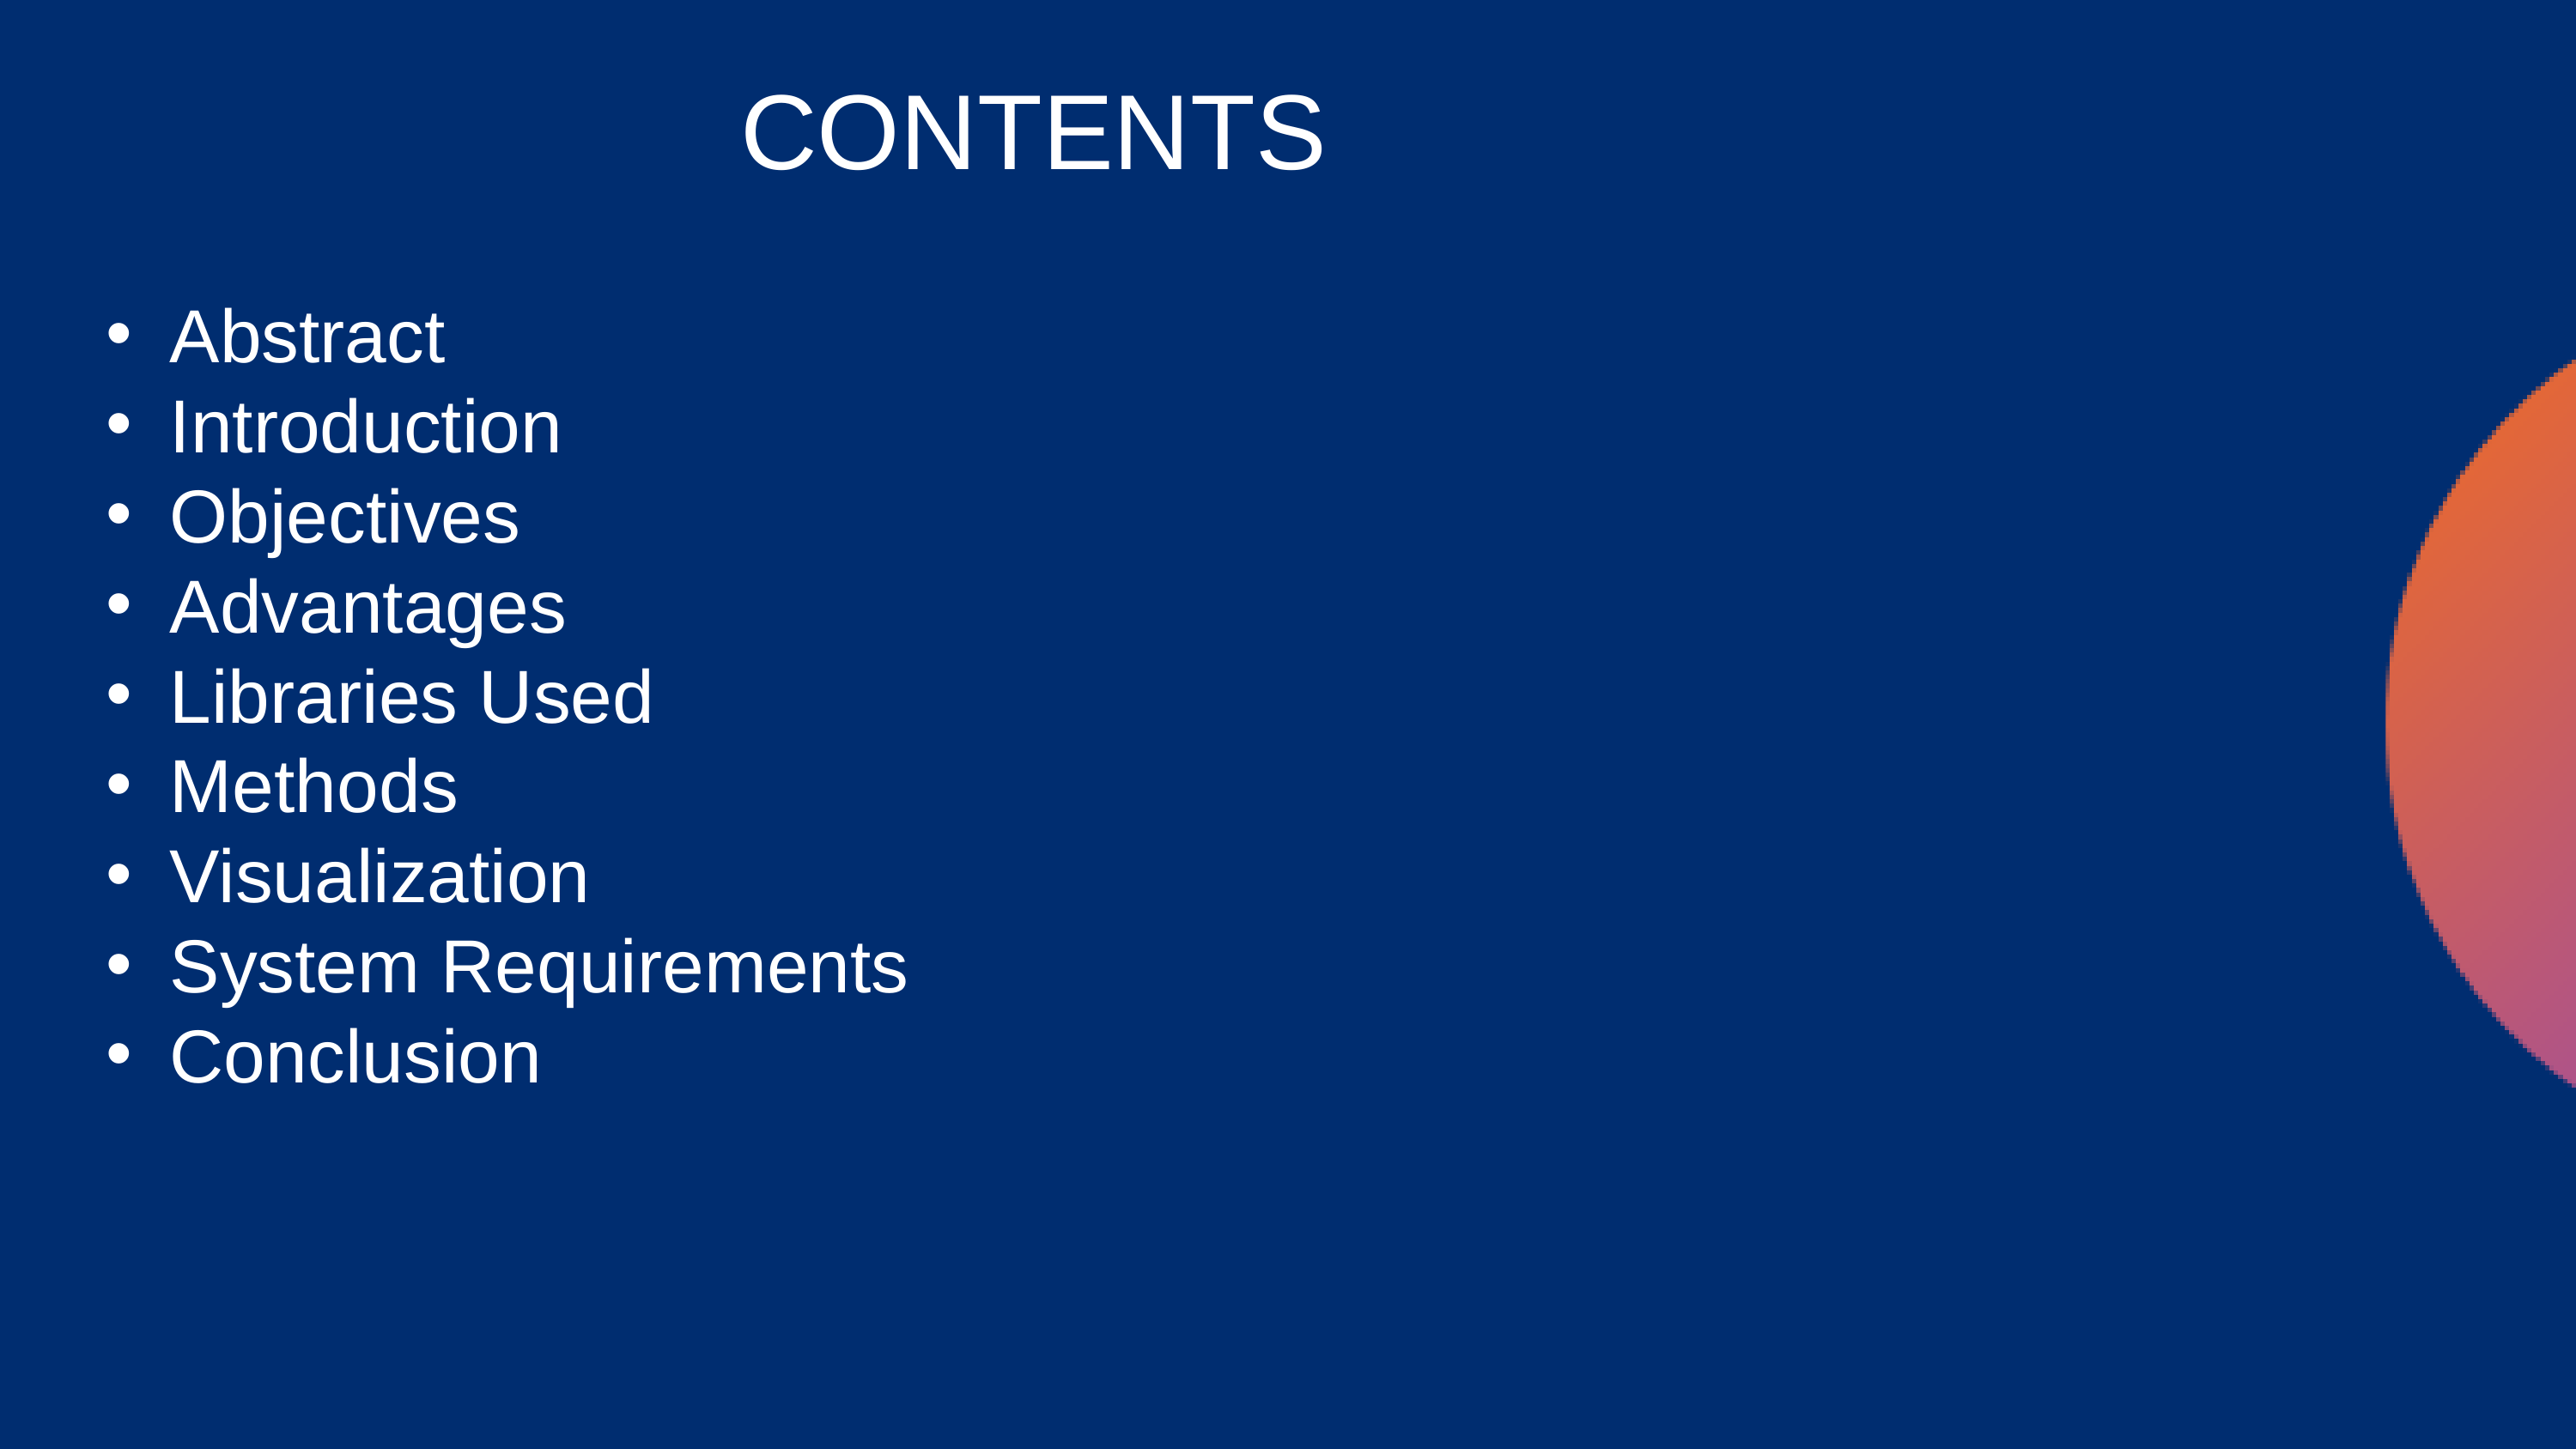

CONTENTS

Abstract
Introduction
Objectives
Advantages
Libraries Used
Methods
Visualization
System Requirements
Conclusion